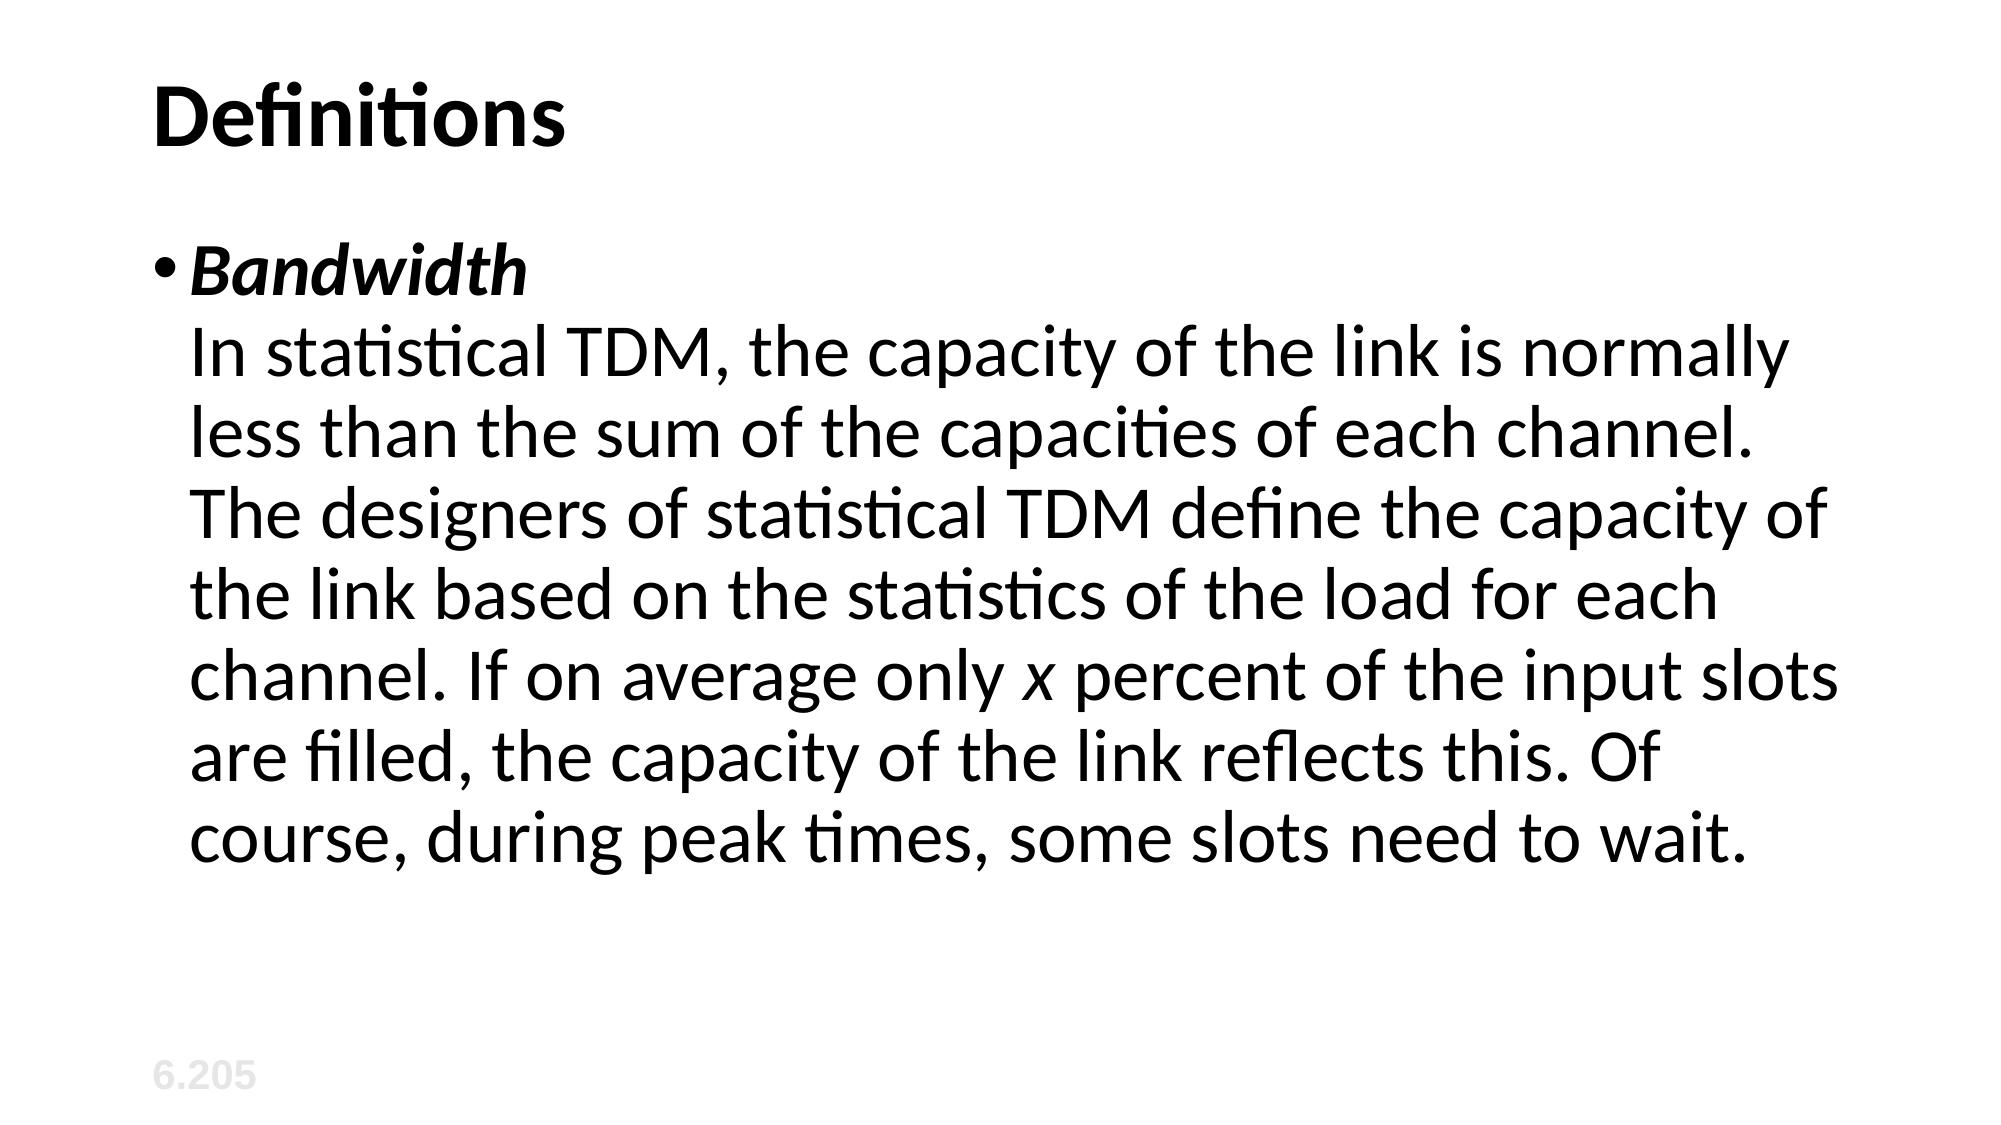

# Definitions
Bandwidth
In statistical TDM, the capacity of the link is normally less than the sum of the capacities of each channel. The designers of statistical TDM define the capacity of the link based on the statistics of the load for each channel. If on average only x percent of the input slots are filled, the capacity of the link reflects this. Of course, during peak times, some slots need to wait.
6.205